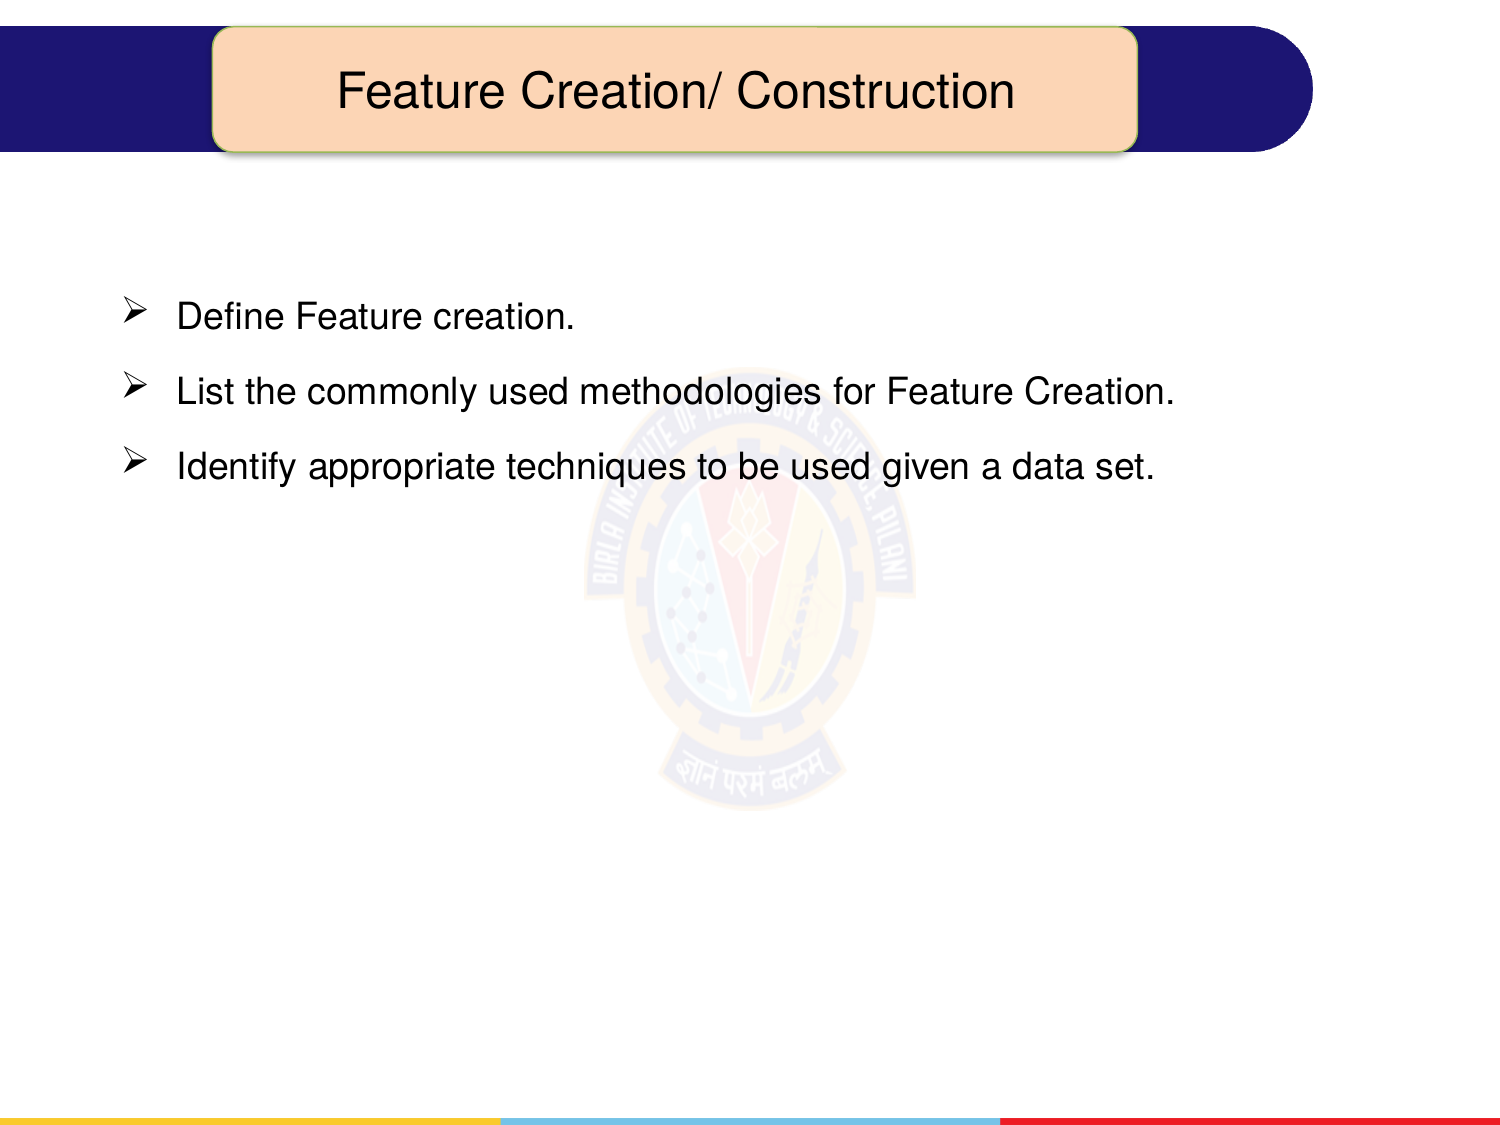

# Feature Creation/ Construction

Define Feature creation.
List the commonly used methodologies for Feature Creation.
Identify appropriate techniques to be used given a data set.